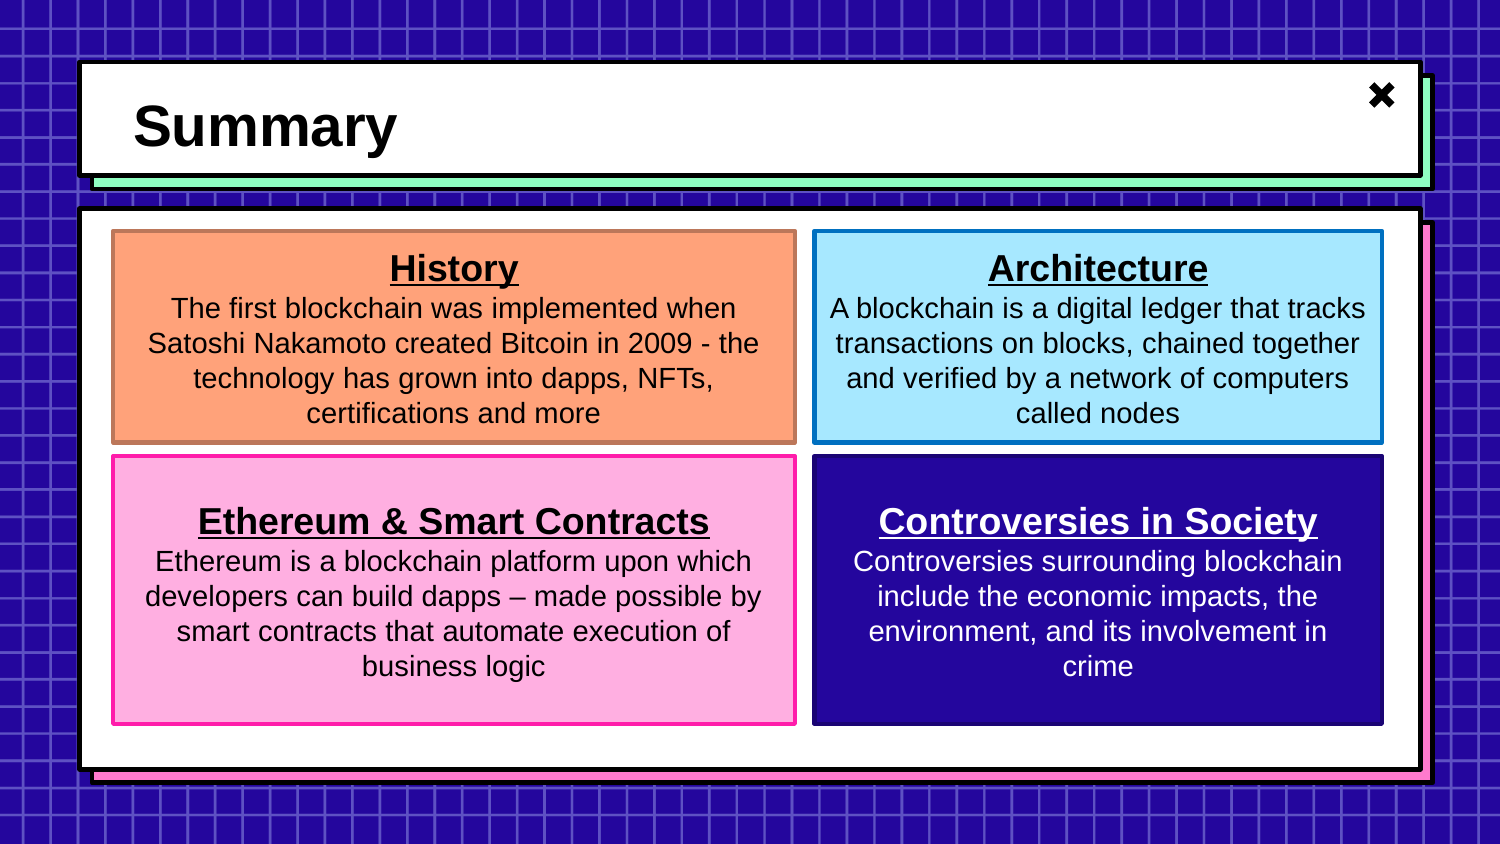

# Summary
Architecture
A blockchain is a digital ledger that tracks transactions on blocks, chained together and verified by a network of computers called nodes
History
The first blockchain was implemented when Satoshi Nakamoto created Bitcoin in 2009 - the technology has grown into dapps, NFTs, certifications and more
Ethereum & Smart Contracts
Ethereum is a blockchain platform upon which developers can build dapps – made possible by smart contracts that automate execution of business logic
Controversies in Society
Controversies surrounding blockchain include the economic impacts, the environment, and its involvement in crime